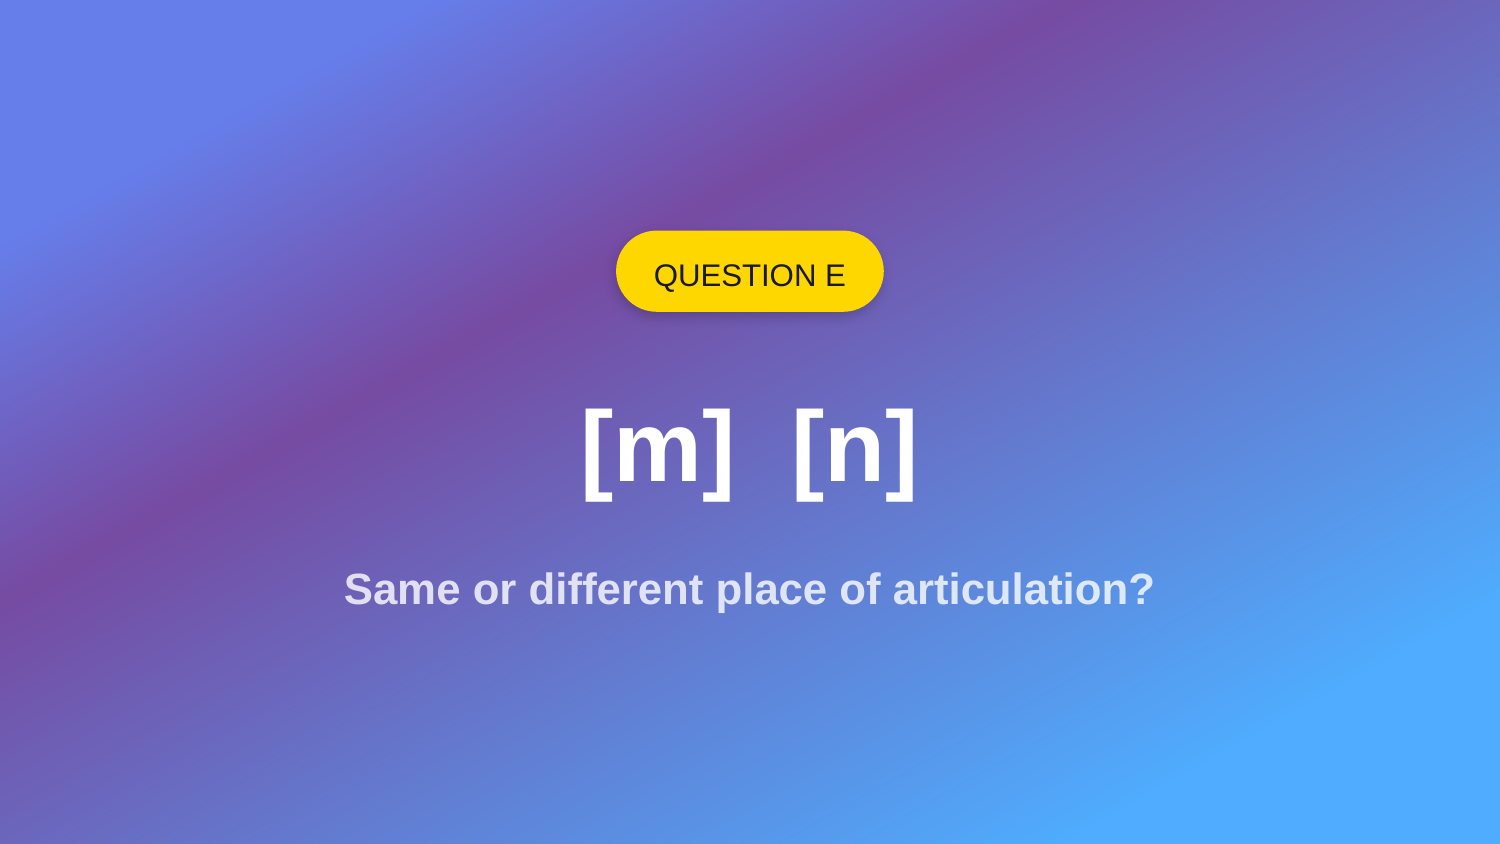

QUESTION E
[m]  [n]
Same or different place of articulation?